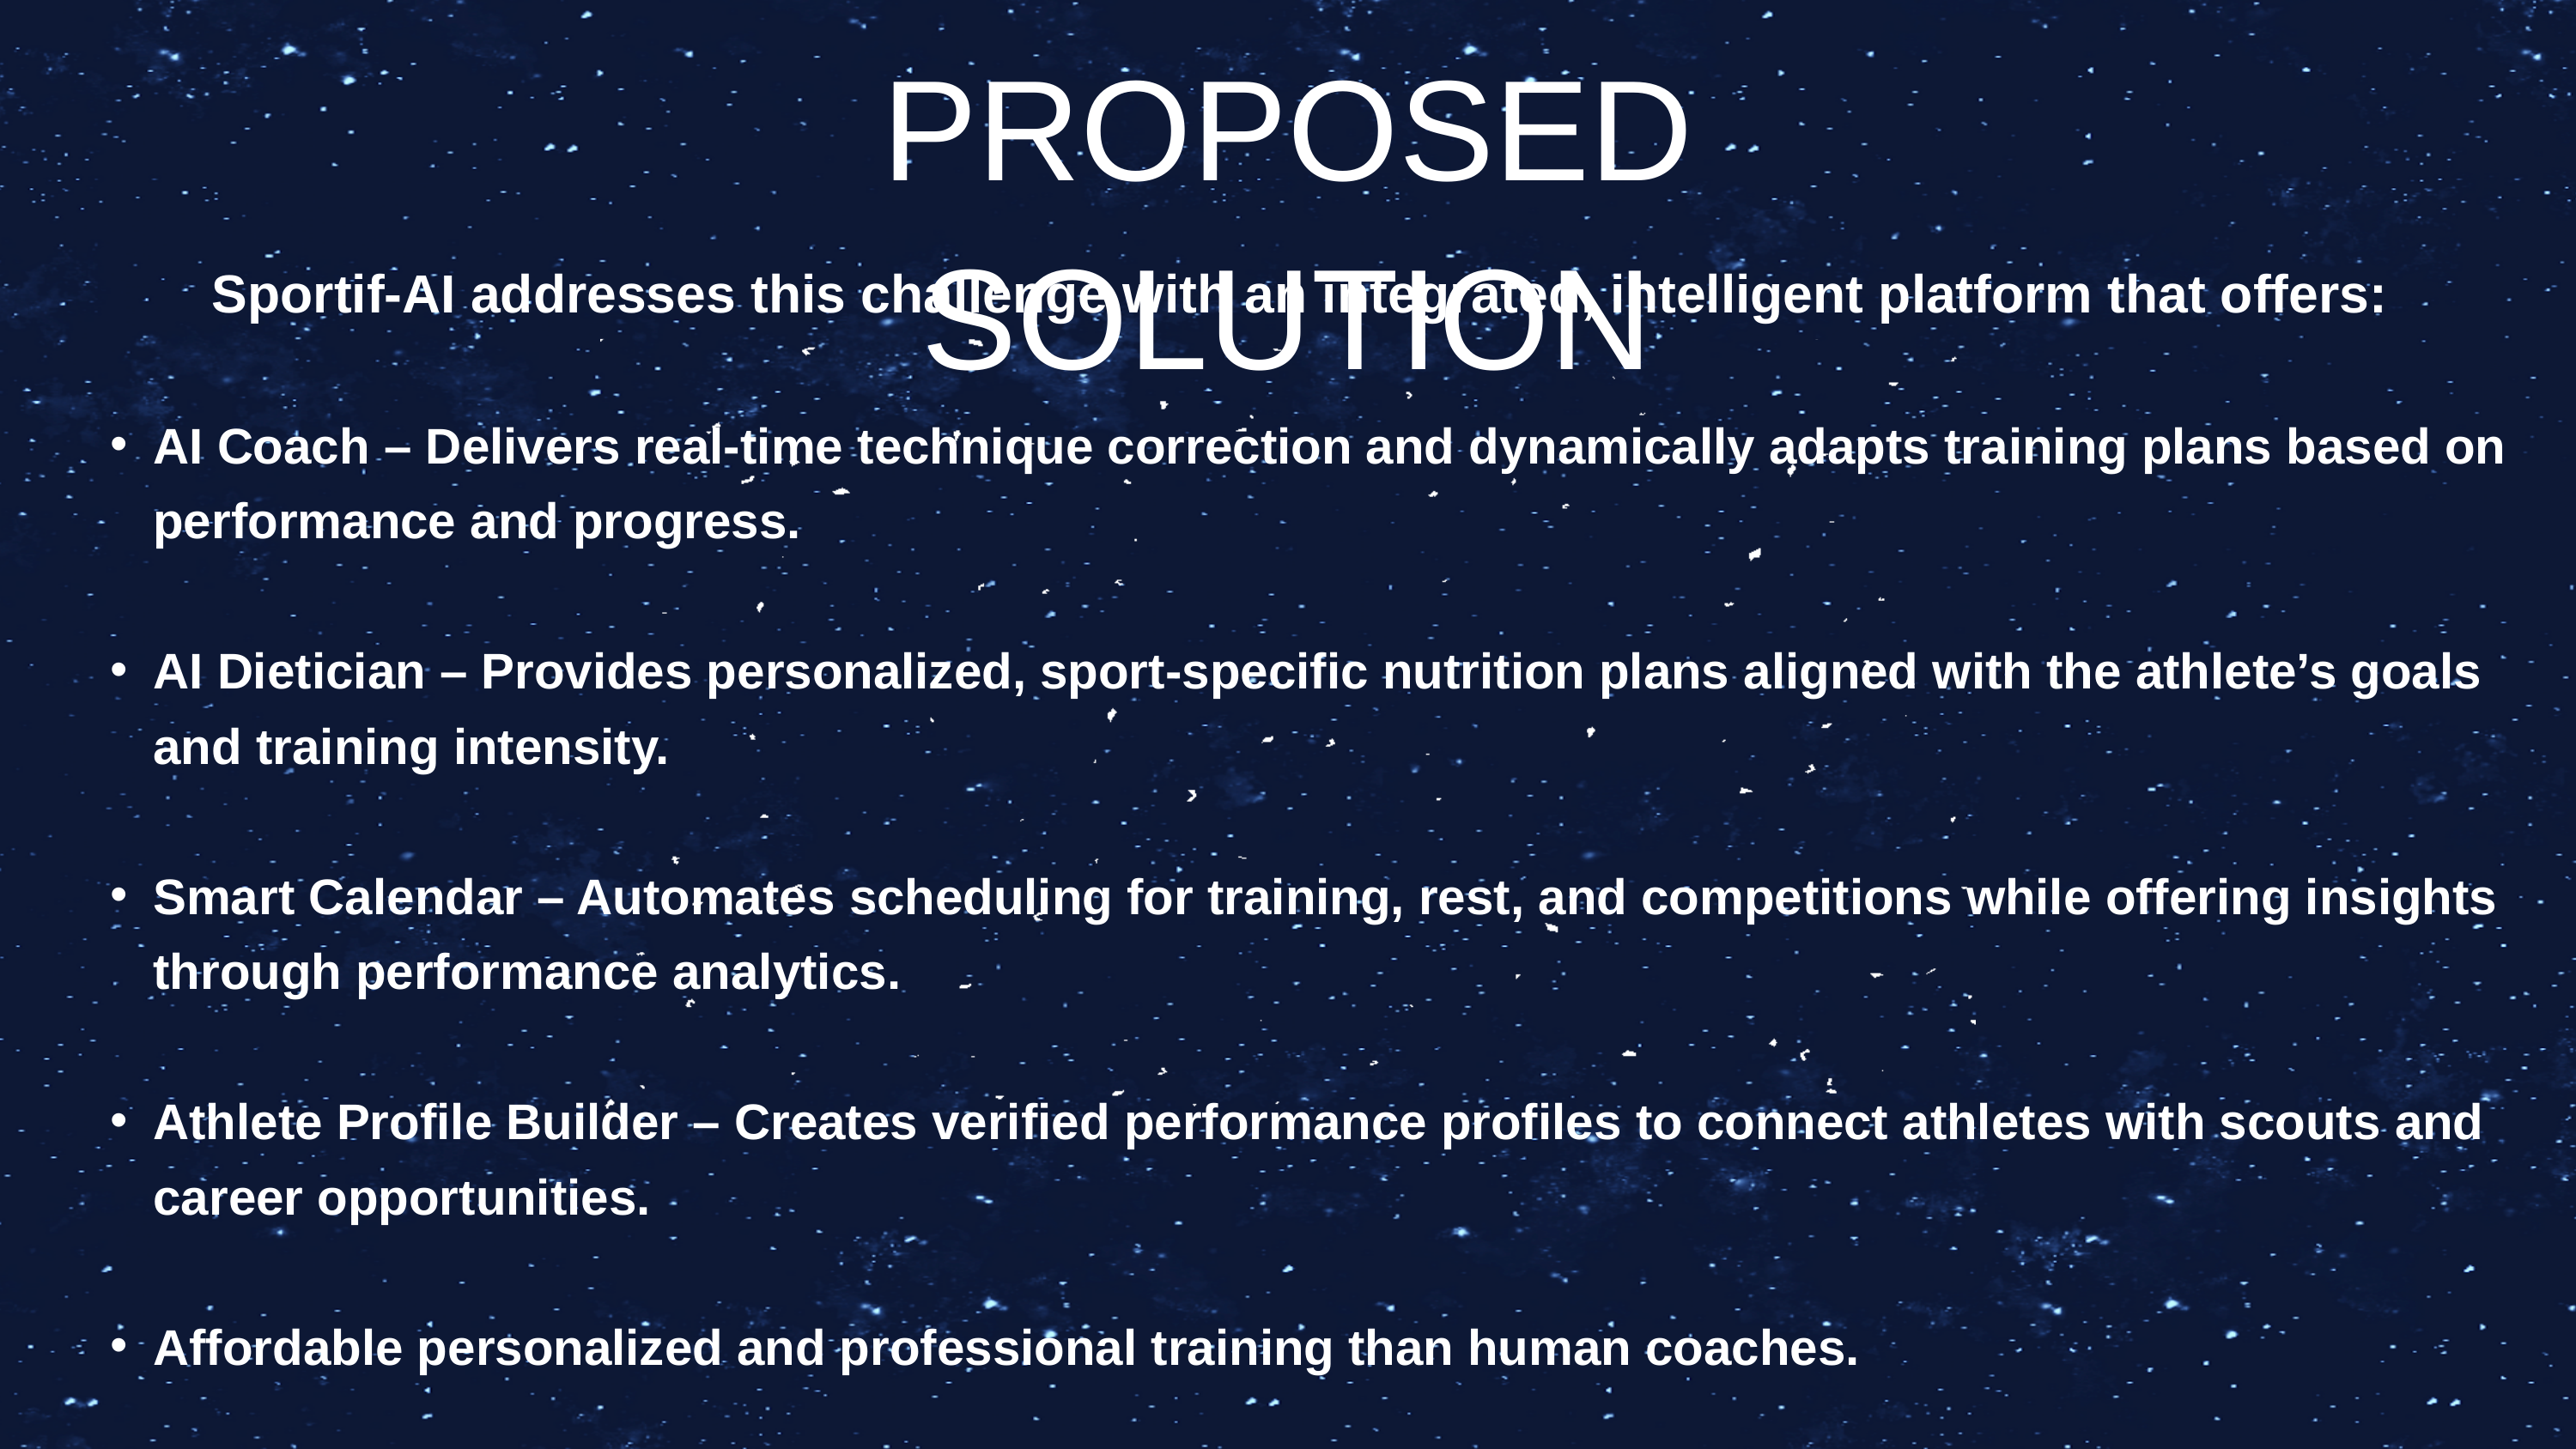

PROPOSED SOLUTION
Sportif-AI addresses this challenge with an integrated, intelligent platform that offers:

AI Coach – Delivers real-time technique correction and dynamically adapts training plans based on performance and progress.

AI Dietician – Provides personalized, sport-specific nutrition plans aligned with the athlete’s goals and training intensity.

Smart Calendar – Automates scheduling for training, rest, and competitions while offering insights through performance analytics.

Athlete Profile Builder – Creates verified performance profiles to connect athletes with scouts and career opportunities.

Affordable personalized and professional training than human coaches.